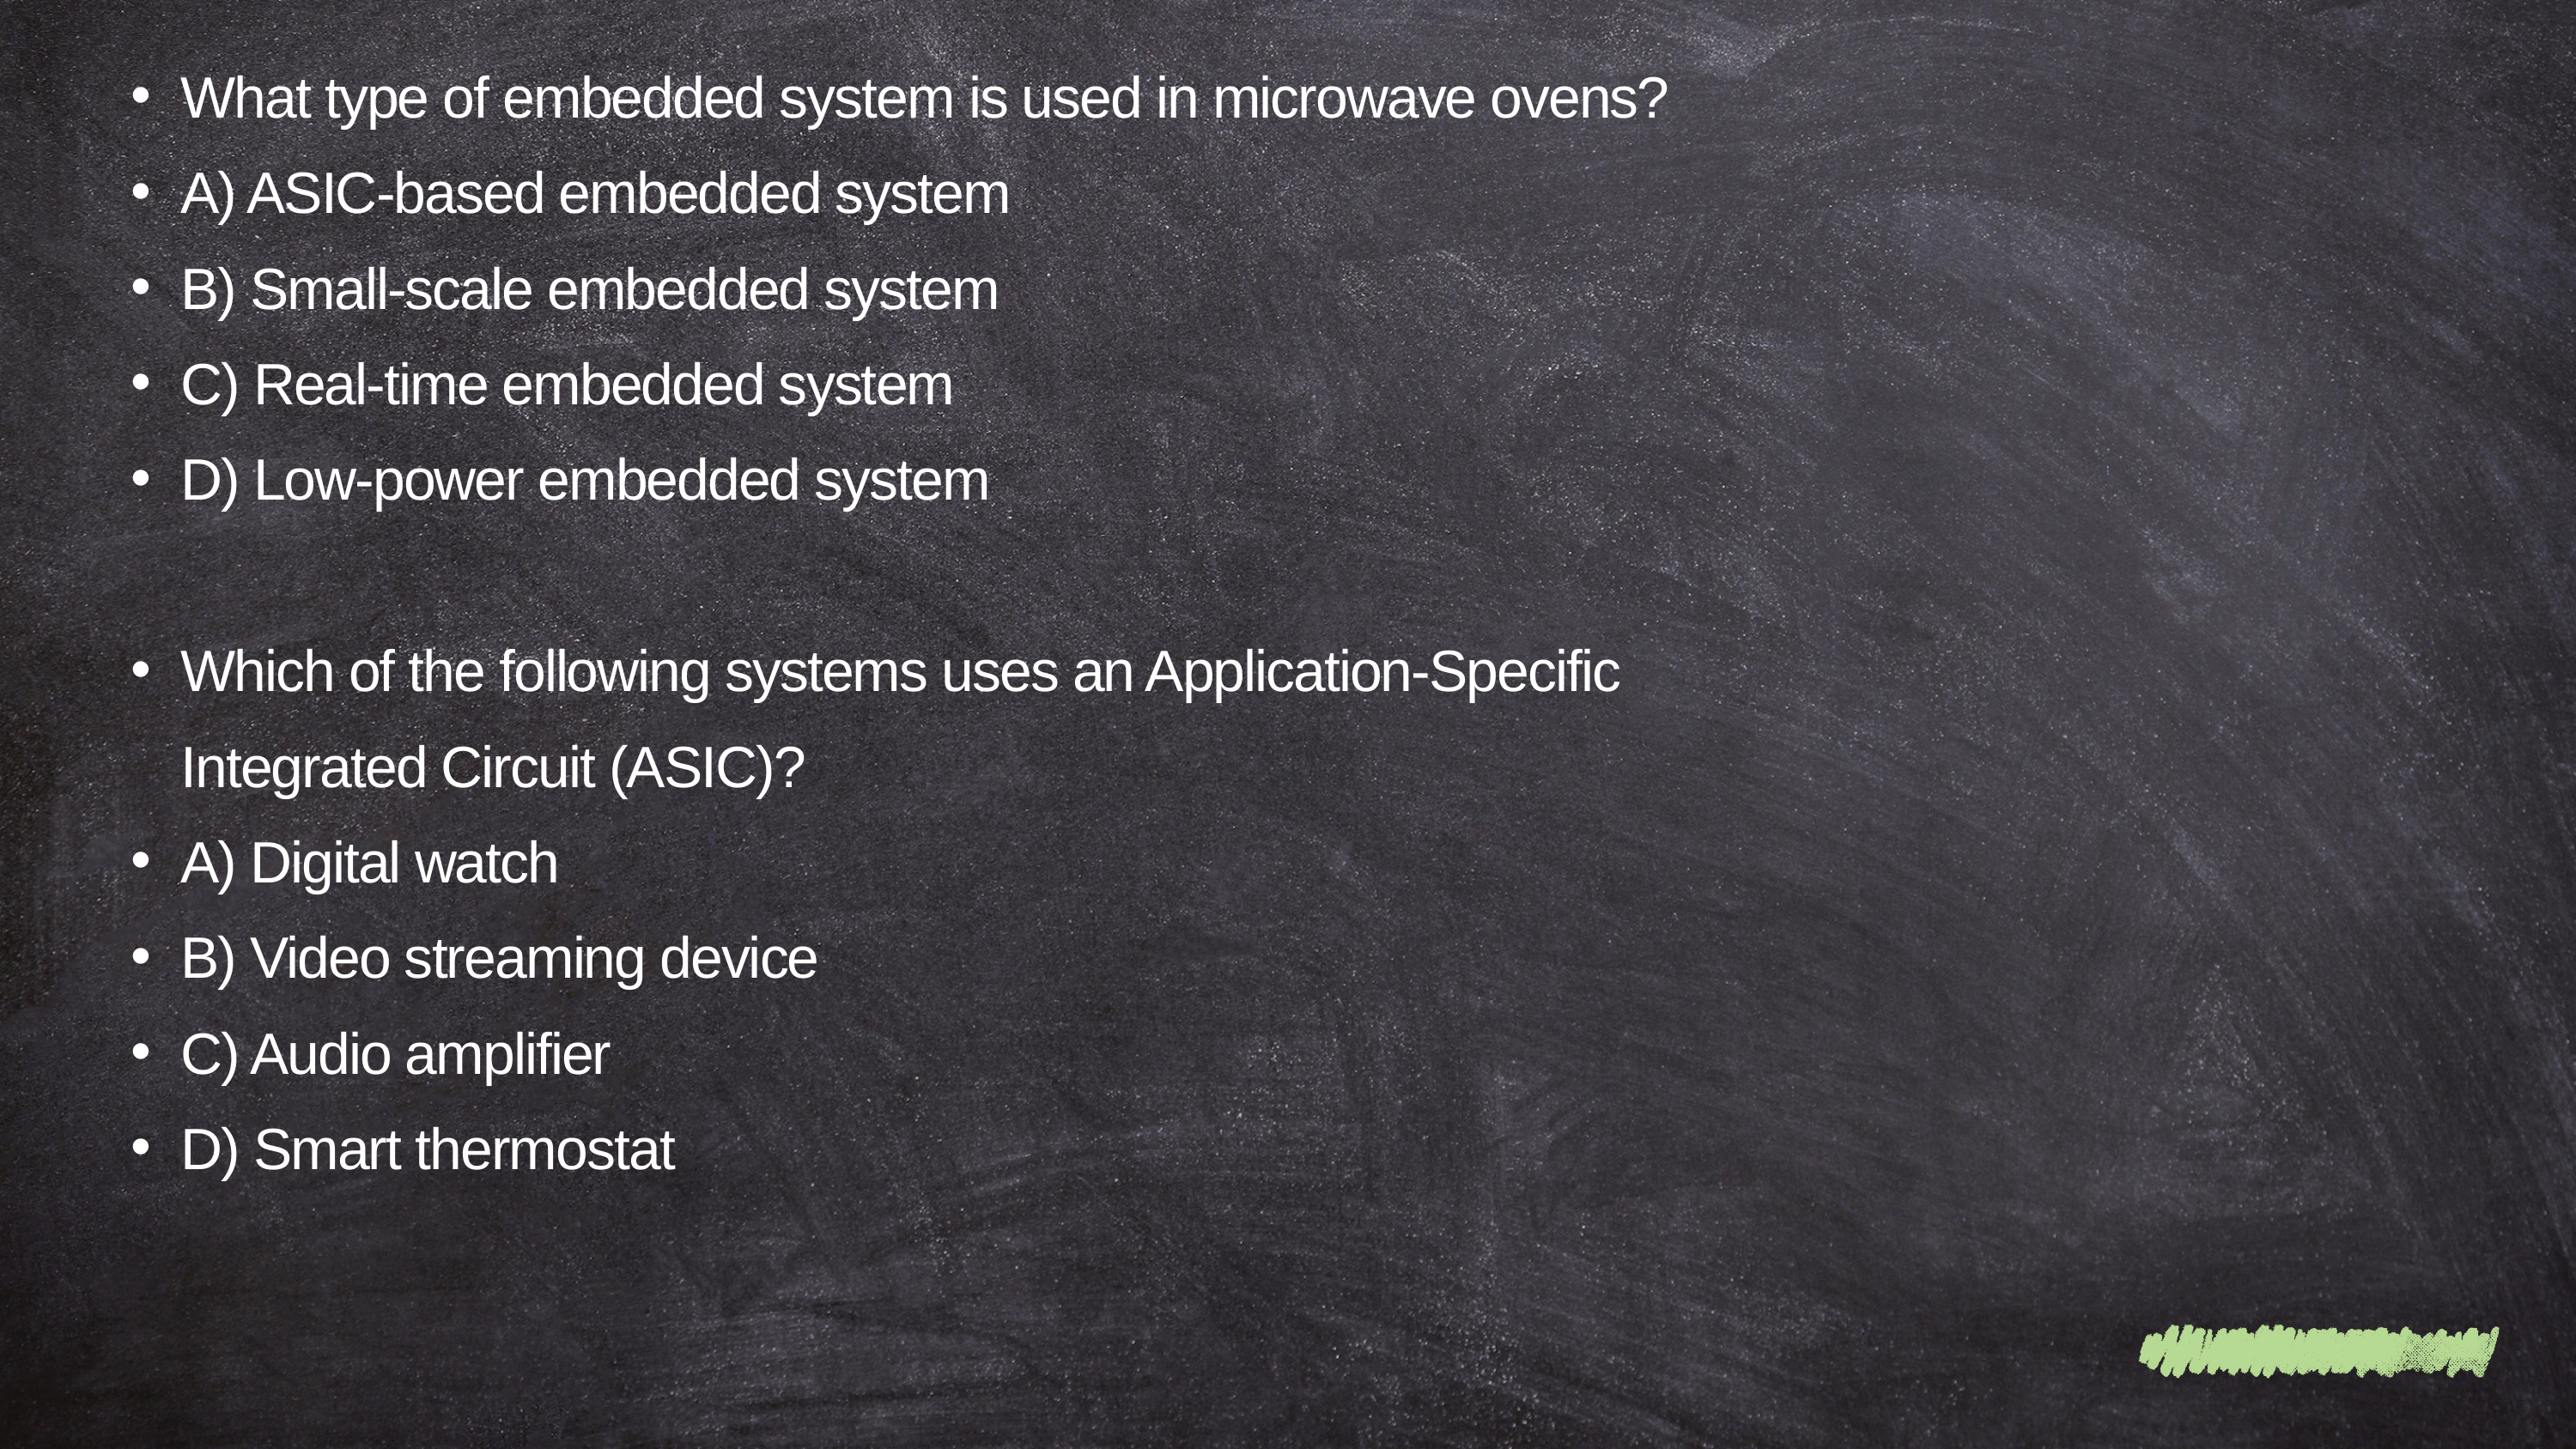

What type of embedded system is used in microwave ovens?
A) ASIC-based embedded system
B) Small-scale embedded system
C) Real-time embedded system
D) Low-power embedded system

Which of the following systems uses an Application-Specific Integrated Circuit (ASIC)?
A) Digital watch
B) Video streaming device
C) Audio amplifier
D) Smart thermostat